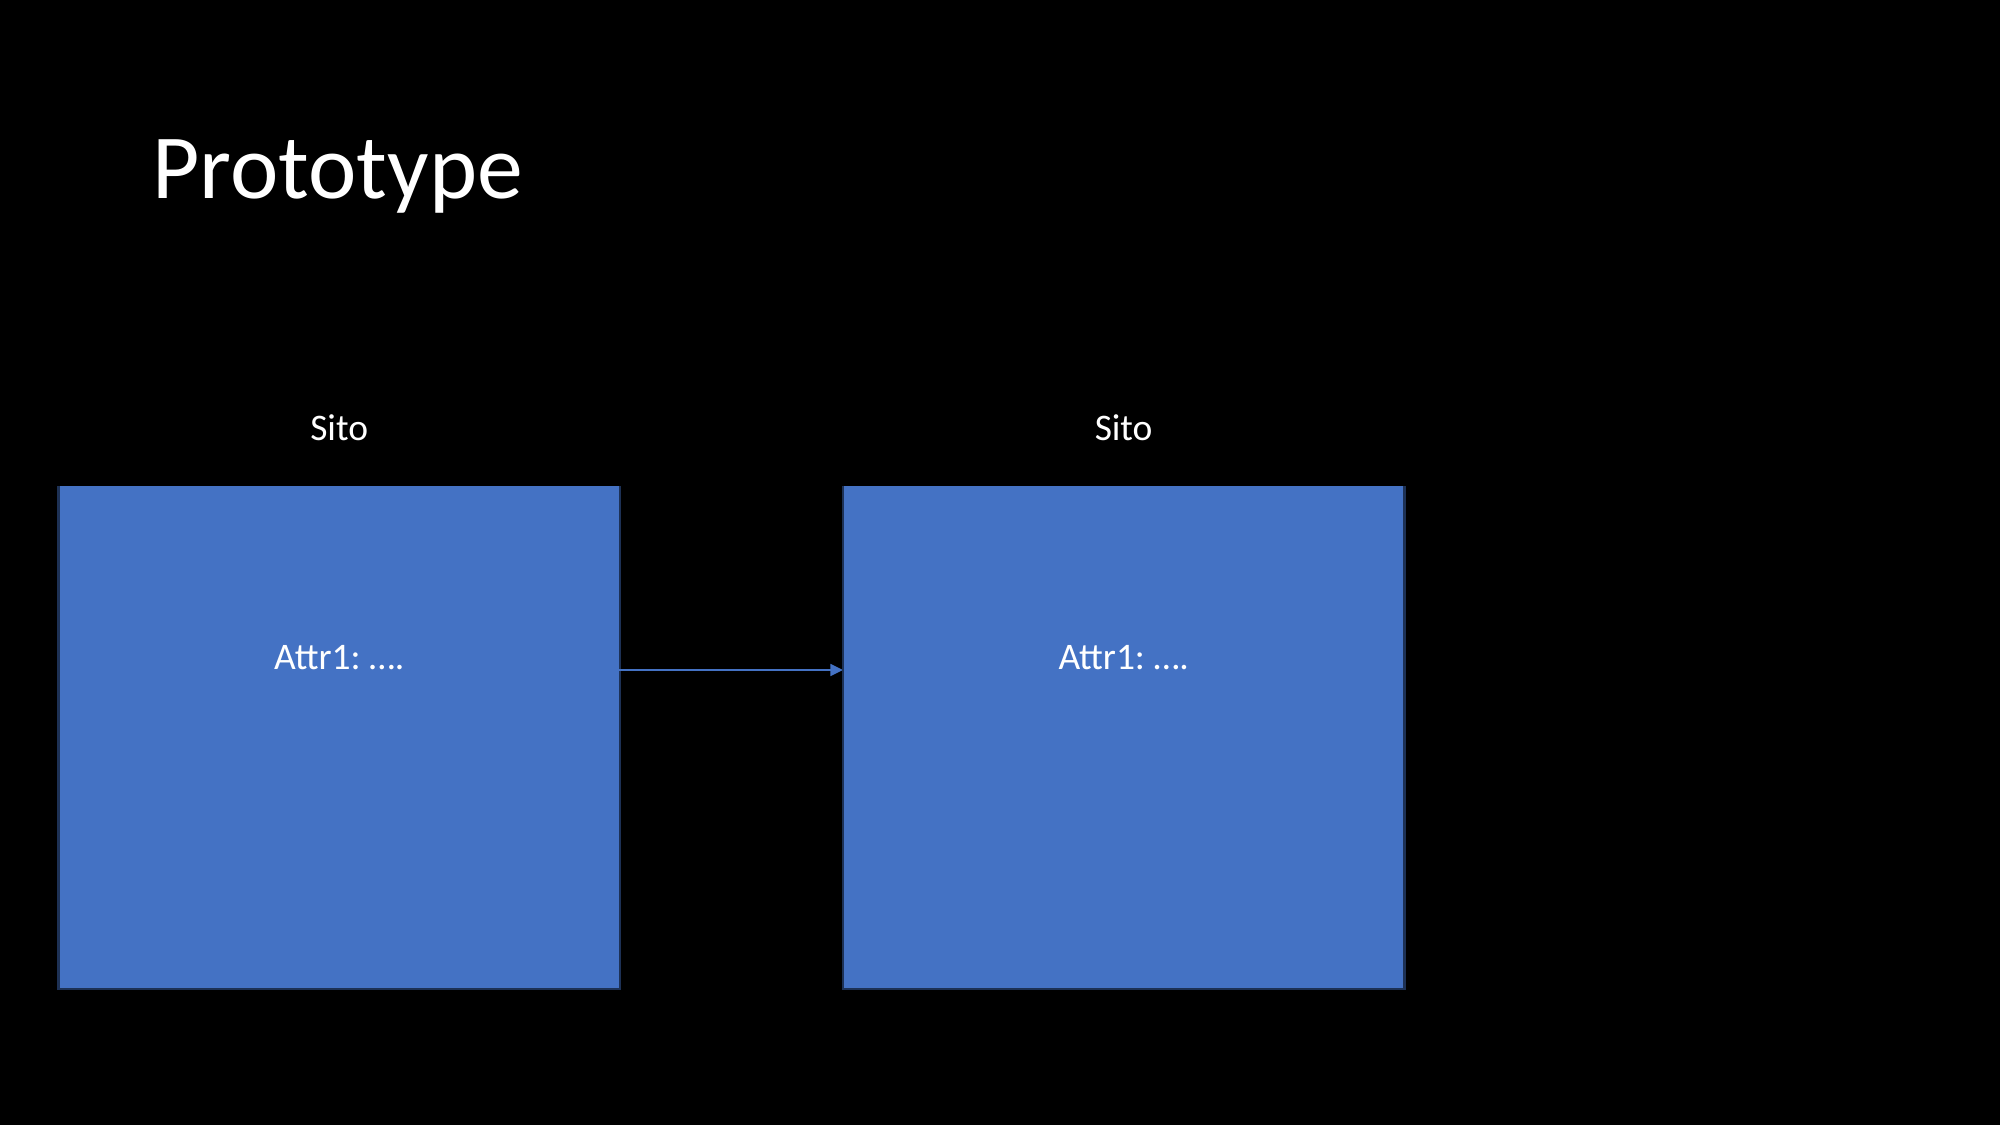

# Prototype
Attr1: ….

Sito
Attr1: ….

Sito